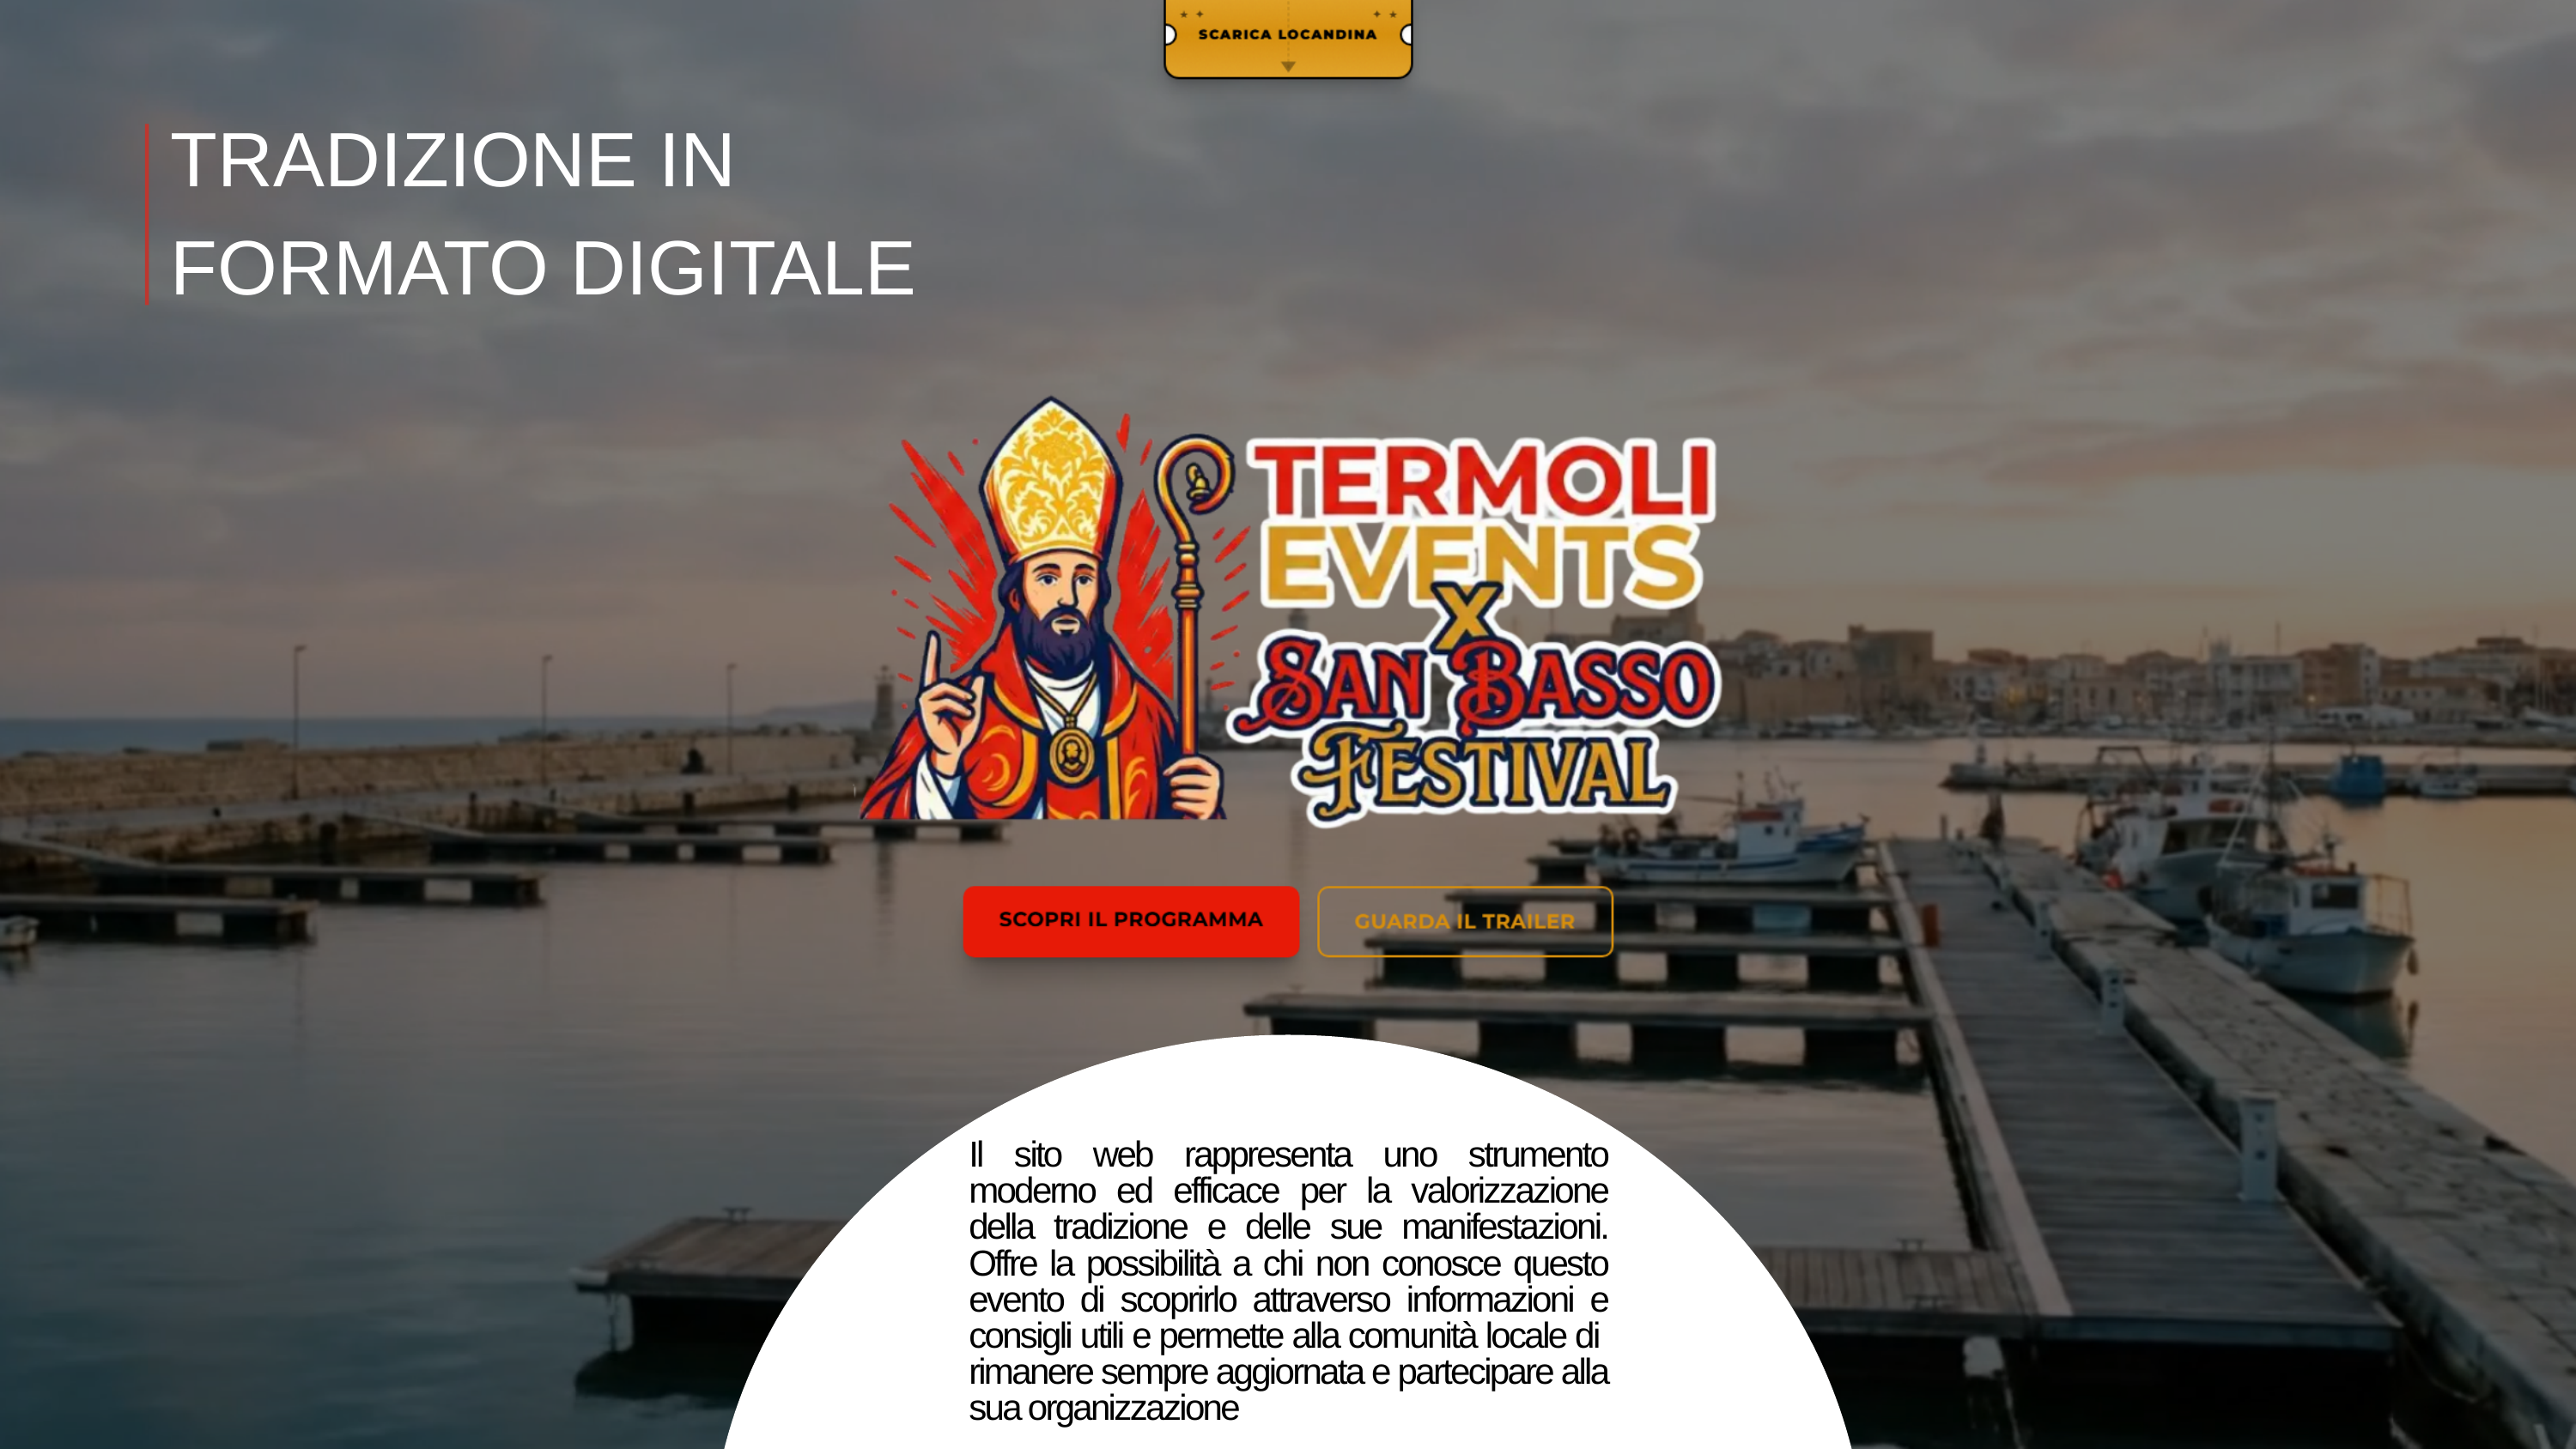

TRADIZIONE IN FORMATO DIGITALE

Il sito web rappresenta uno strumento moderno ed efficace per la valorizzazione della tradizione e delle sue manifestazioni. Offre la possibilità a chi non conosce questo evento di scoprirlo attraverso informazioni e consigli utili e permette alla comunità locale di  rimanere sempre aggiornata e partecipare alla sua organizzazione